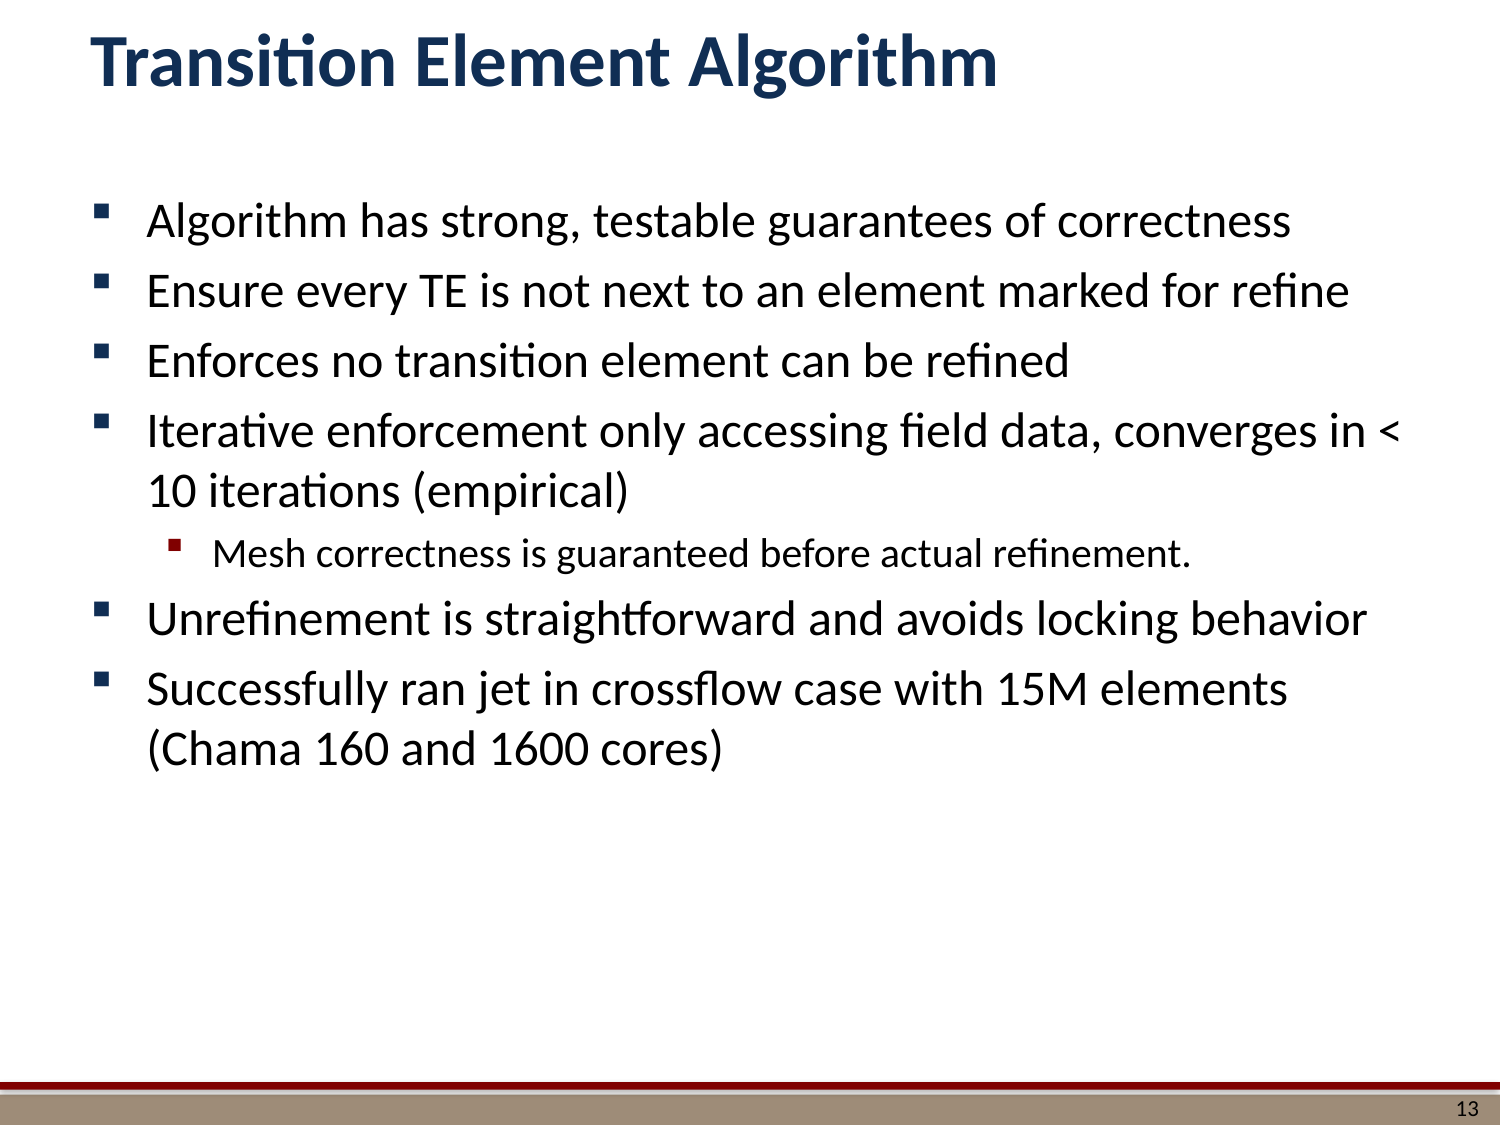

# Transition Element Algorithm
Algorithm has strong, testable guarantees of correctness
Ensure every TE is not next to an element marked for refine
Enforces no transition element can be refined
Iterative enforcement only accessing field data, converges in < 10 iterations (empirical)
Mesh correctness is guaranteed before actual refinement.
Unrefinement is straightforward and avoids locking behavior
Successfully ran jet in crossflow case with 15M elements (Chama 160 and 1600 cores)
13